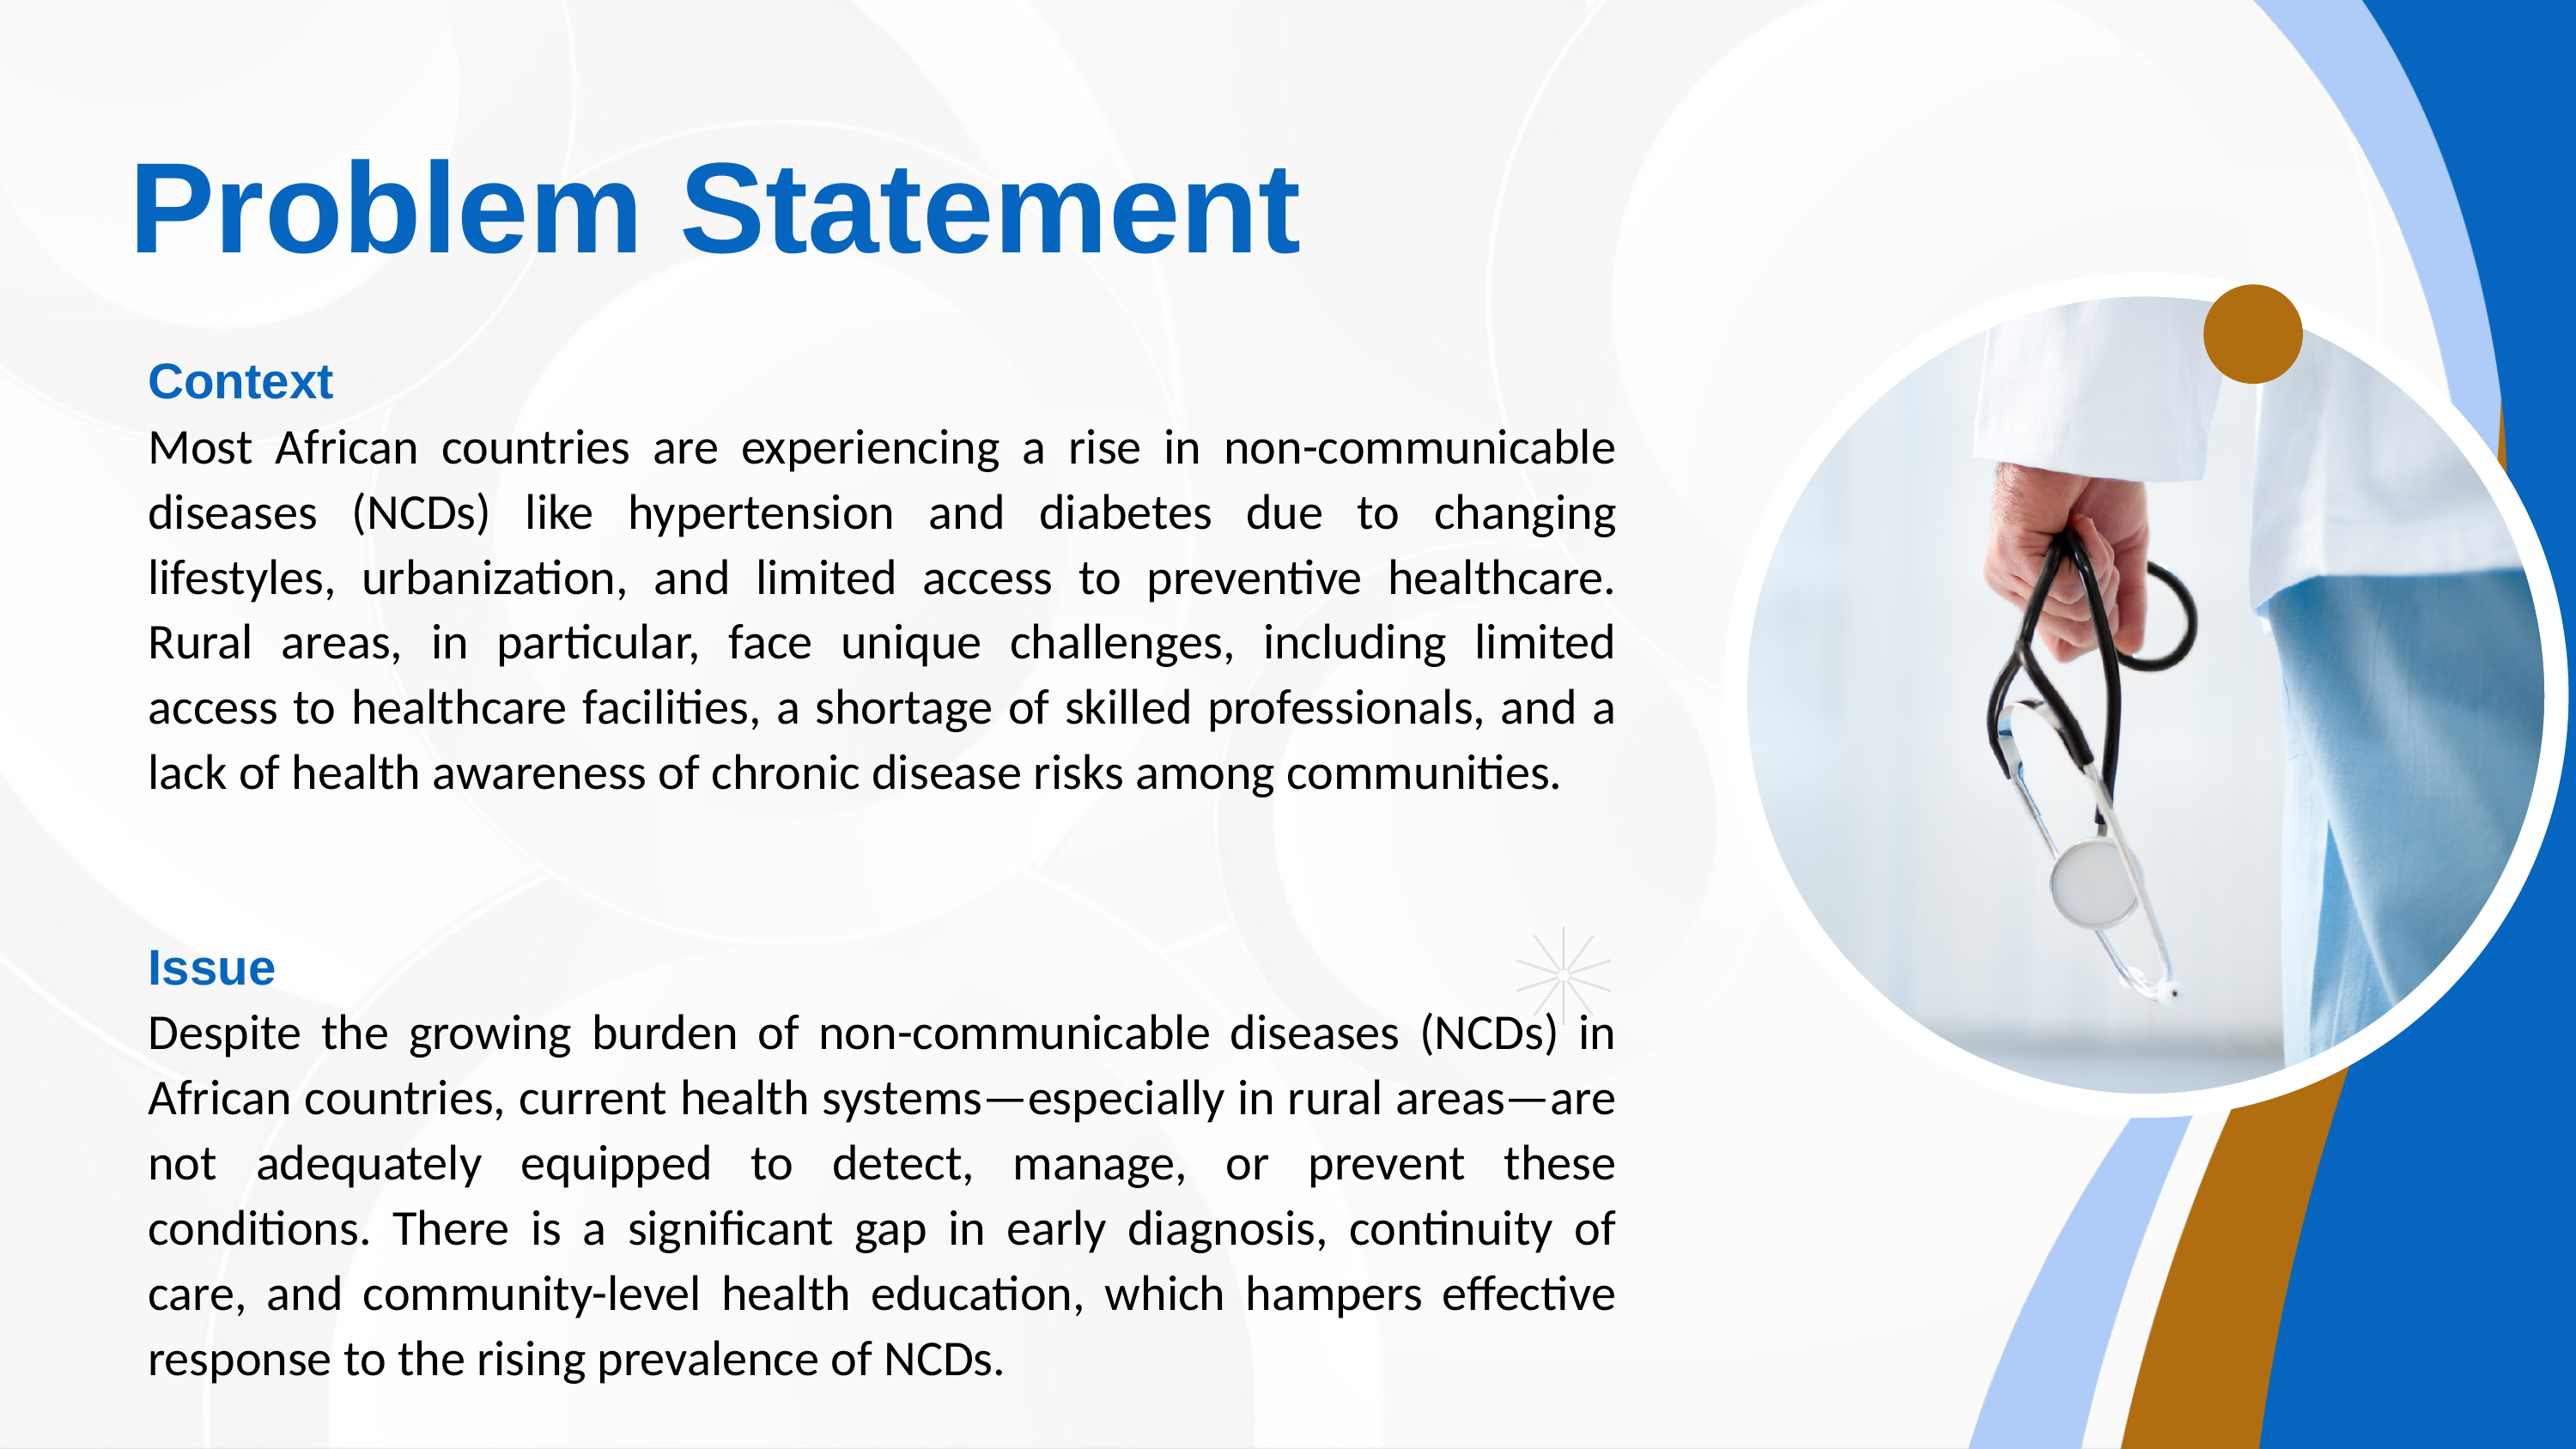

Problem Statement

Context
Most African countries are experiencing a rise in non-communicable diseases (NCDs) like hypertension and diabetes due to changing lifestyles, urbanization, and limited access to preventive healthcare. Rural areas, in particular, face unique challenges, including limited access to healthcare facilities, a shortage of skilled professionals, and a lack of health awareness of chronic disease risks among communities.

Issue
Despite the growing burden of non-communicable diseases (NCDs) in African countries, current health systems—especially in rural areas—are not adequately equipped to detect, manage, or prevent these conditions. There is a significant gap in early diagnosis, continuity of care, and community-level health education, which hampers effective response to the rising prevalence of NCDs.